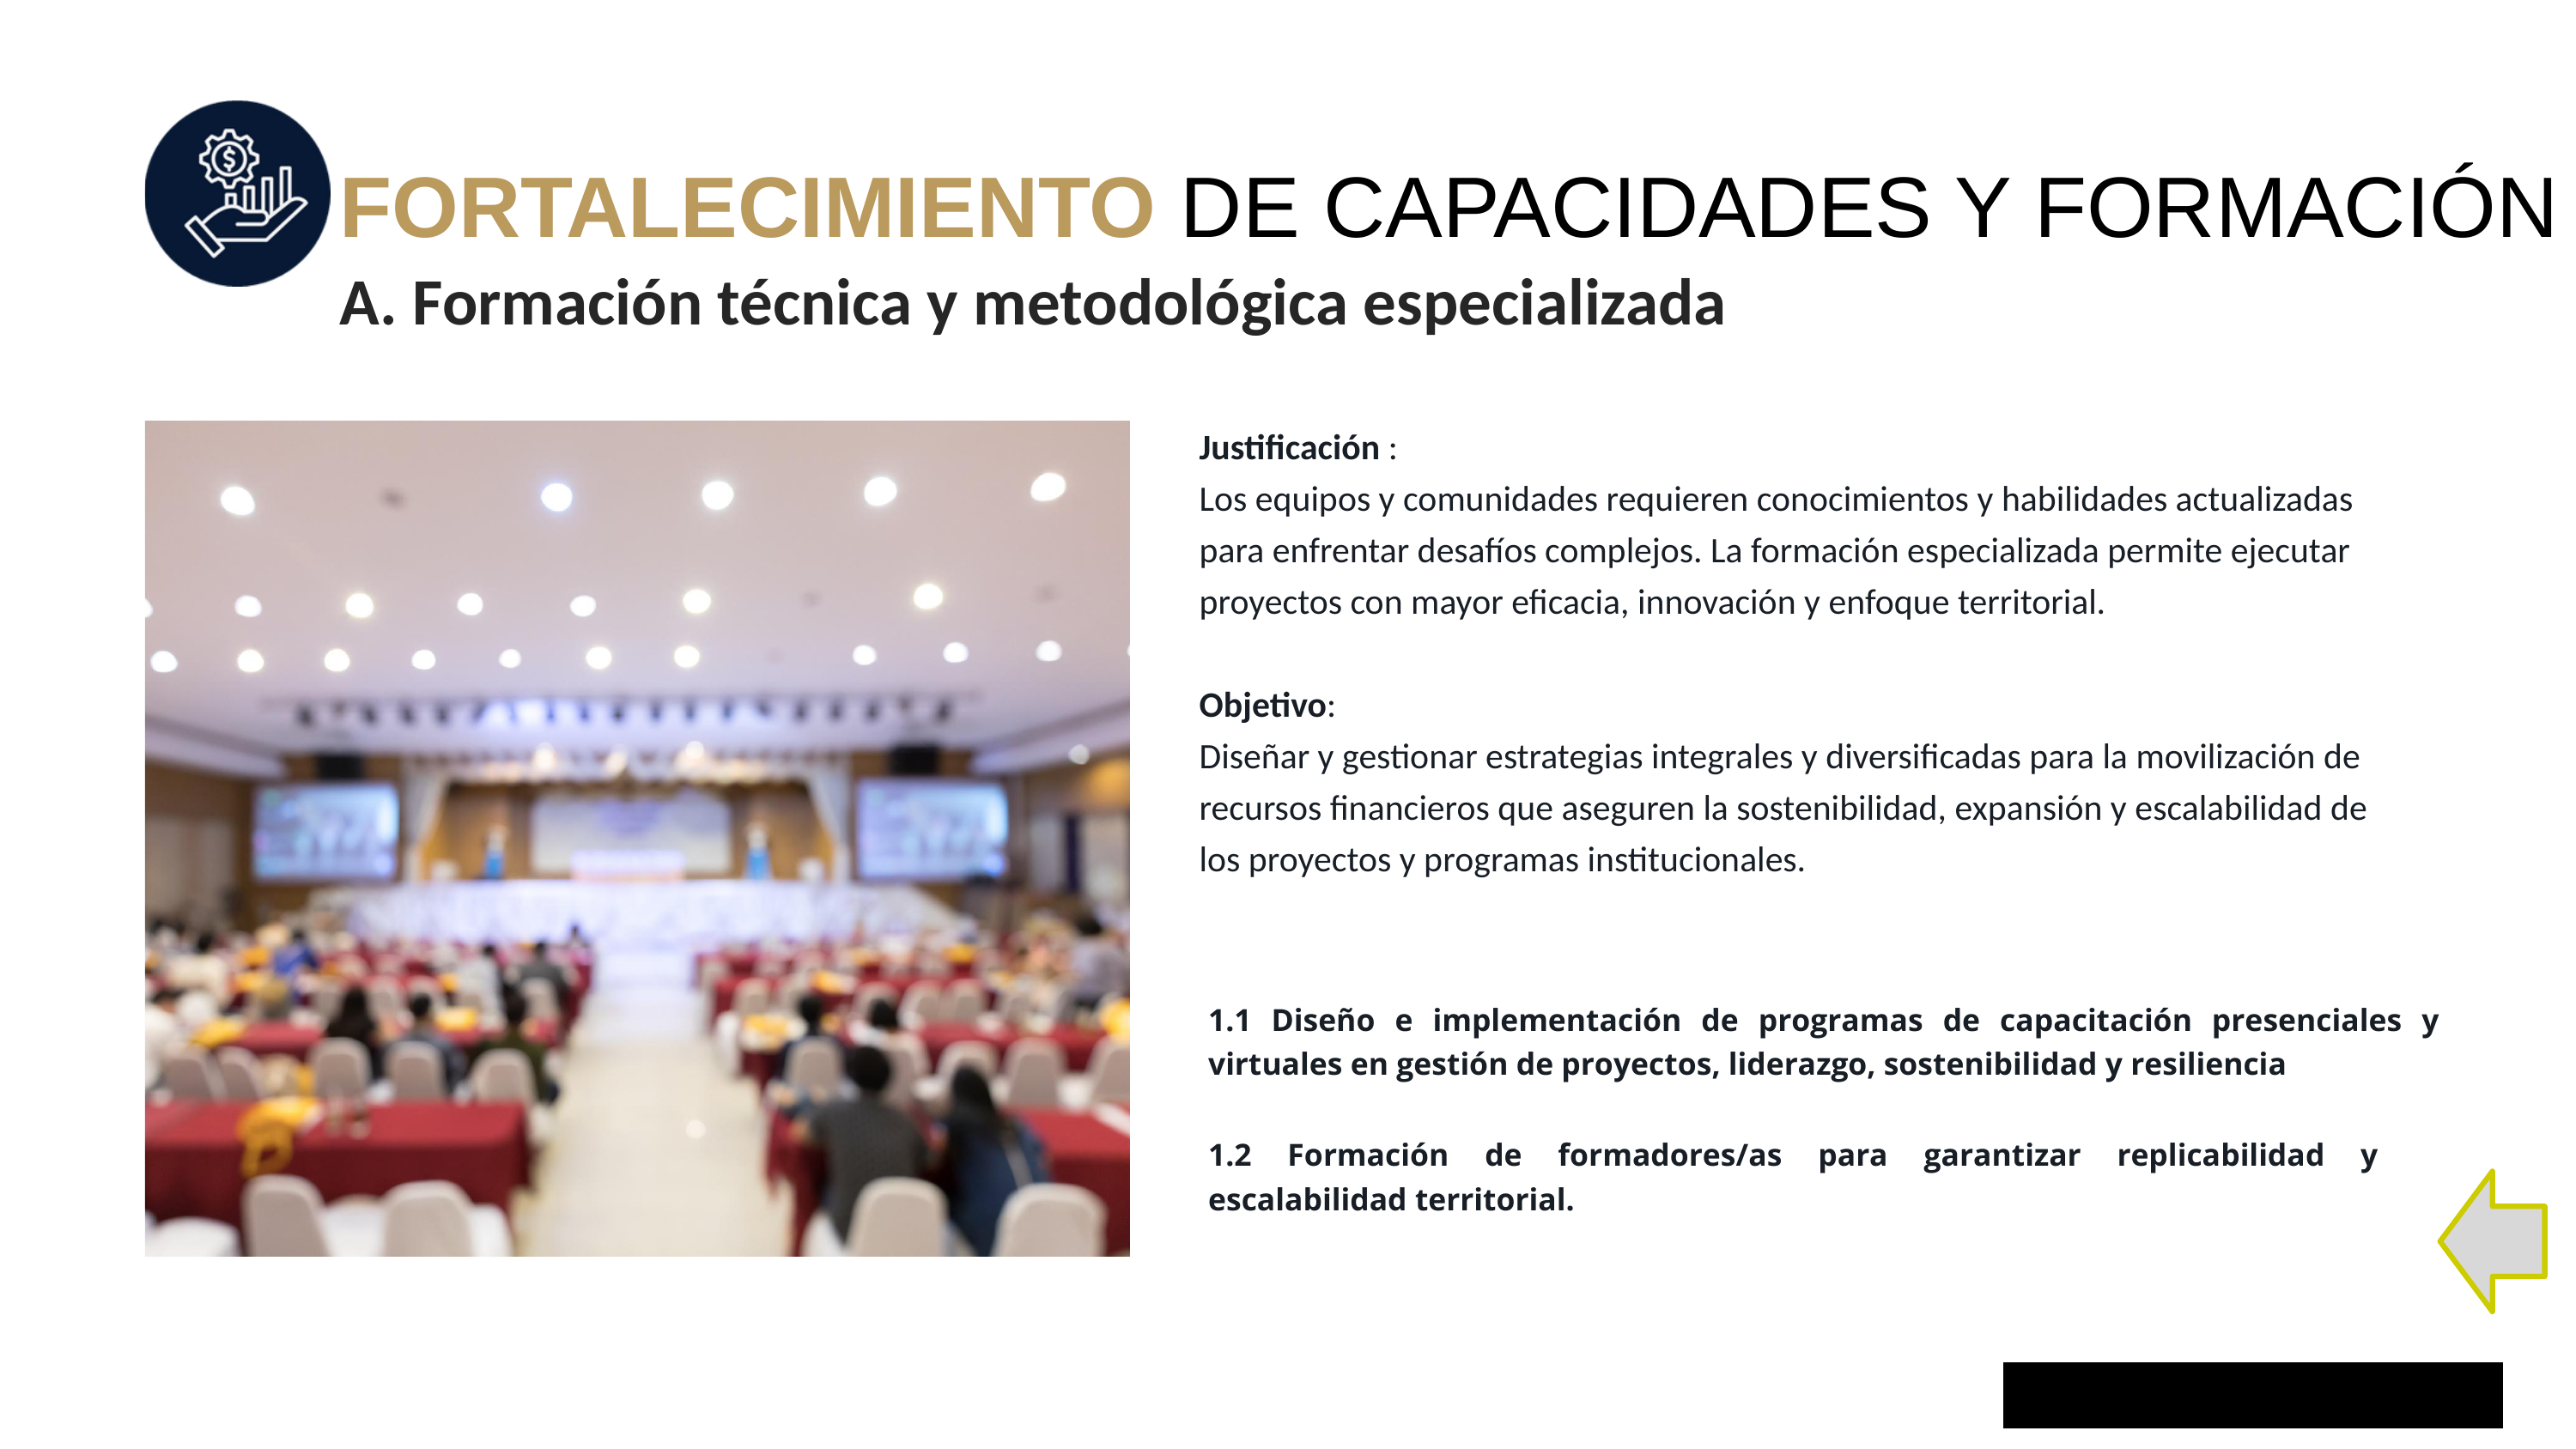

FORTALECIMIENTO DE CAPACIDADES Y FORMACIÓN
A. Formación técnica y metodológica especializada

Justificación :
Los equipos y comunidades requieren conocimientos y habilidades actualizadas para enfrentar desafíos complejos. La formación especializada permite ejecutar proyectos con mayor eficacia, innovación y enfoque territorial.

Objetivo:
Diseñar y gestionar estrategias integrales y diversificadas para la movilización de recursos financieros que aseguren la sostenibilidad, expansión y escalabilidad de los proyectos y programas institucionales.

1.1 Diseño e implementación de programas de capacitación presenciales y virtuales en gestión de proyectos, liderazgo, sostenibilidad y resiliencia
1.2 Formación de formadores/as para garantizar replicabilidad y escalabilidad territorial.

15

WWW.CRESCEREPST.COM